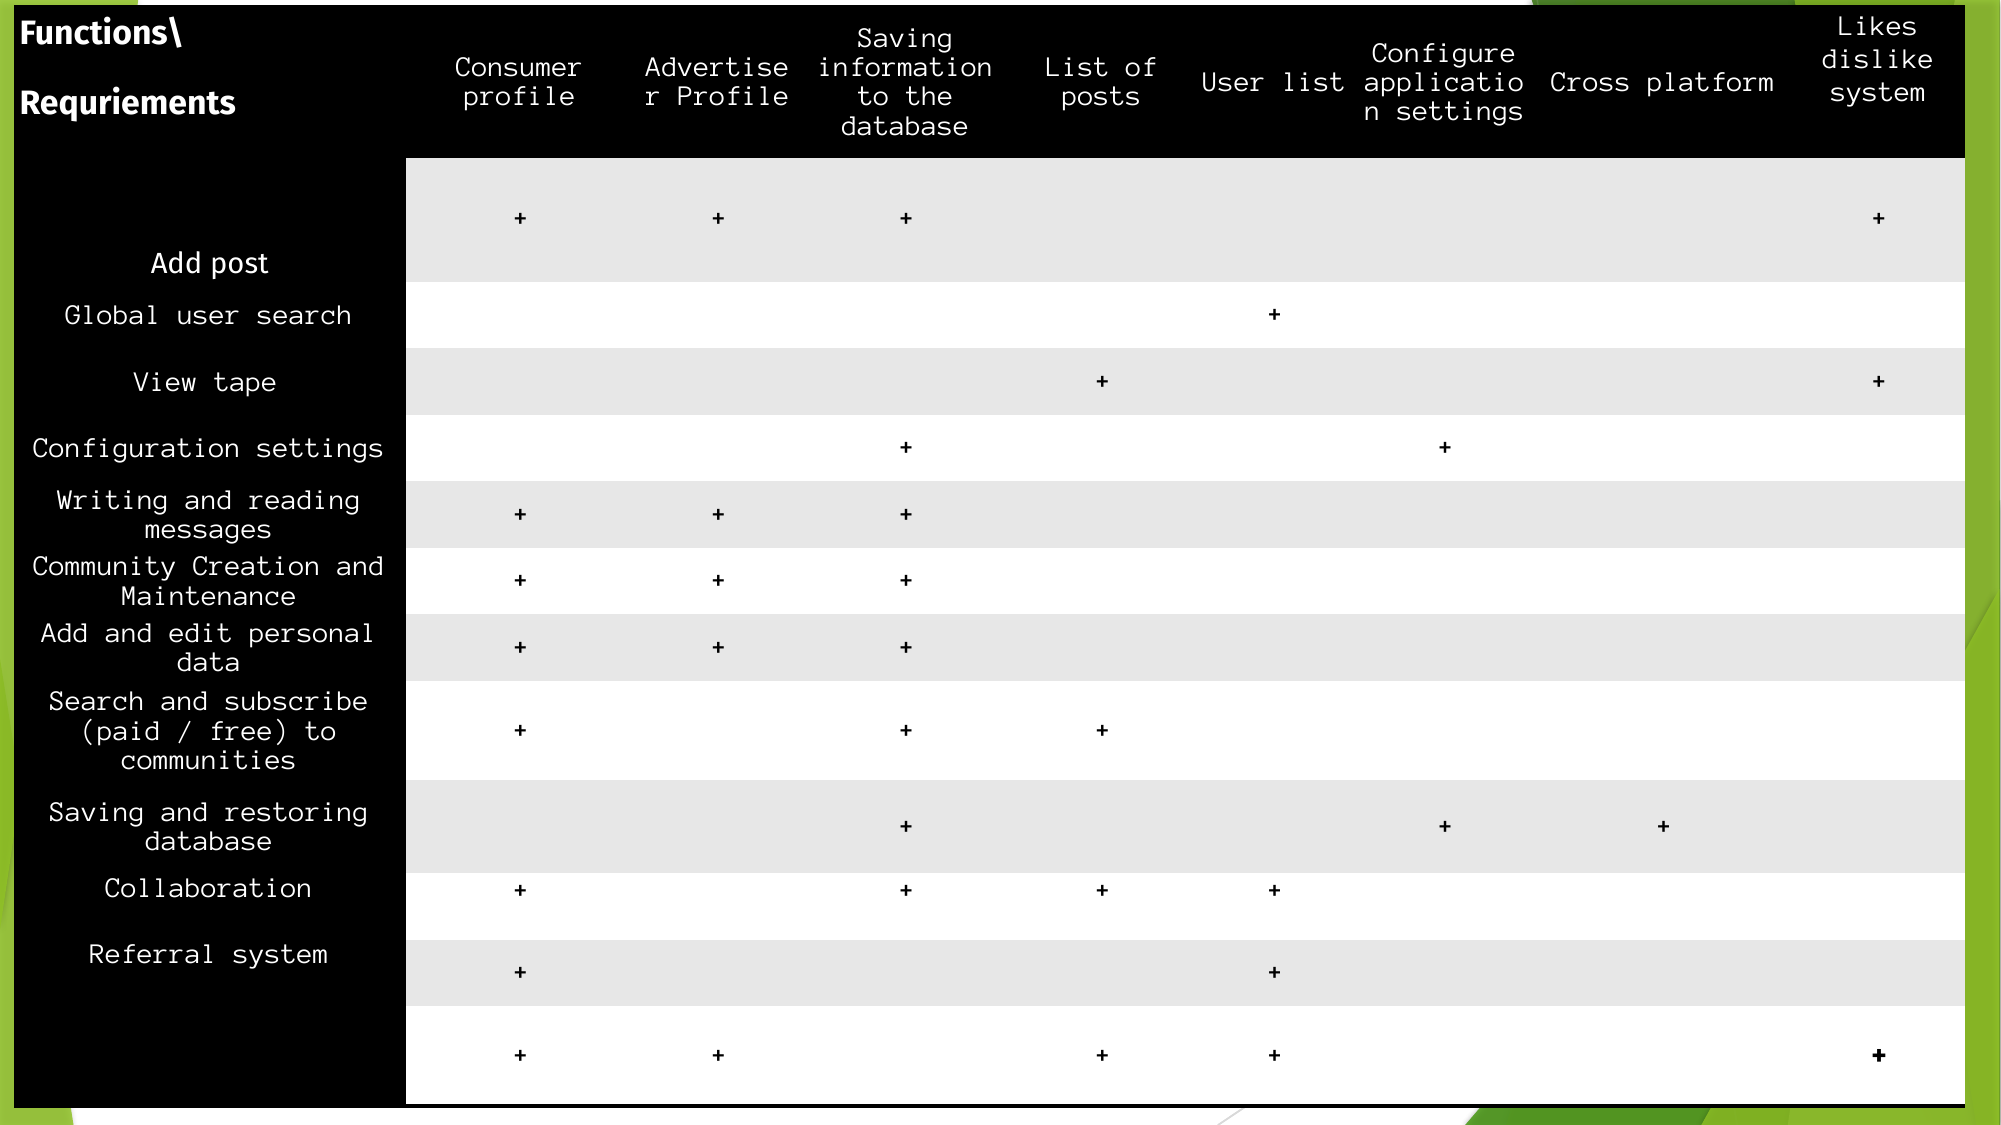

| Functions\Requriements | Consumer profile | Advertiser Profile | Saving information to the database | List of posts | User list | Configure application settings | Cross platform | Likes dislike system |
| --- | --- | --- | --- | --- | --- | --- | --- | --- |
| Add post | + | + | + |  |  |  |  | + |
| Global user search |  |  |  |  | + |  |  |  |
| View tape |  |  |  | + |  |  |  | + |
| Configuration settings |  |  | + |  |  | + |  |  |
| Writing and reading messages | + | + | + |  |  |  |  |  |
| Community Creation and Maintenance | + | + | + |  |  |  |  |  |
| Add and edit personal data | + | + | + |  |  |  |  |  |
| Search and subscribe (paid / free) to communities | + |  | + | + |  |  |  |  |
| Saving and restoring database |  |  | + |  |  | + | + |  |
| Collaboration | + |  | + | + | + |  |  |  |
| Referral system | + |  |  |  | + |  |  |  |
| Monetizing content based on likes or dislikes | + | + |  | + | + |  |  | + |
# Trace matrix